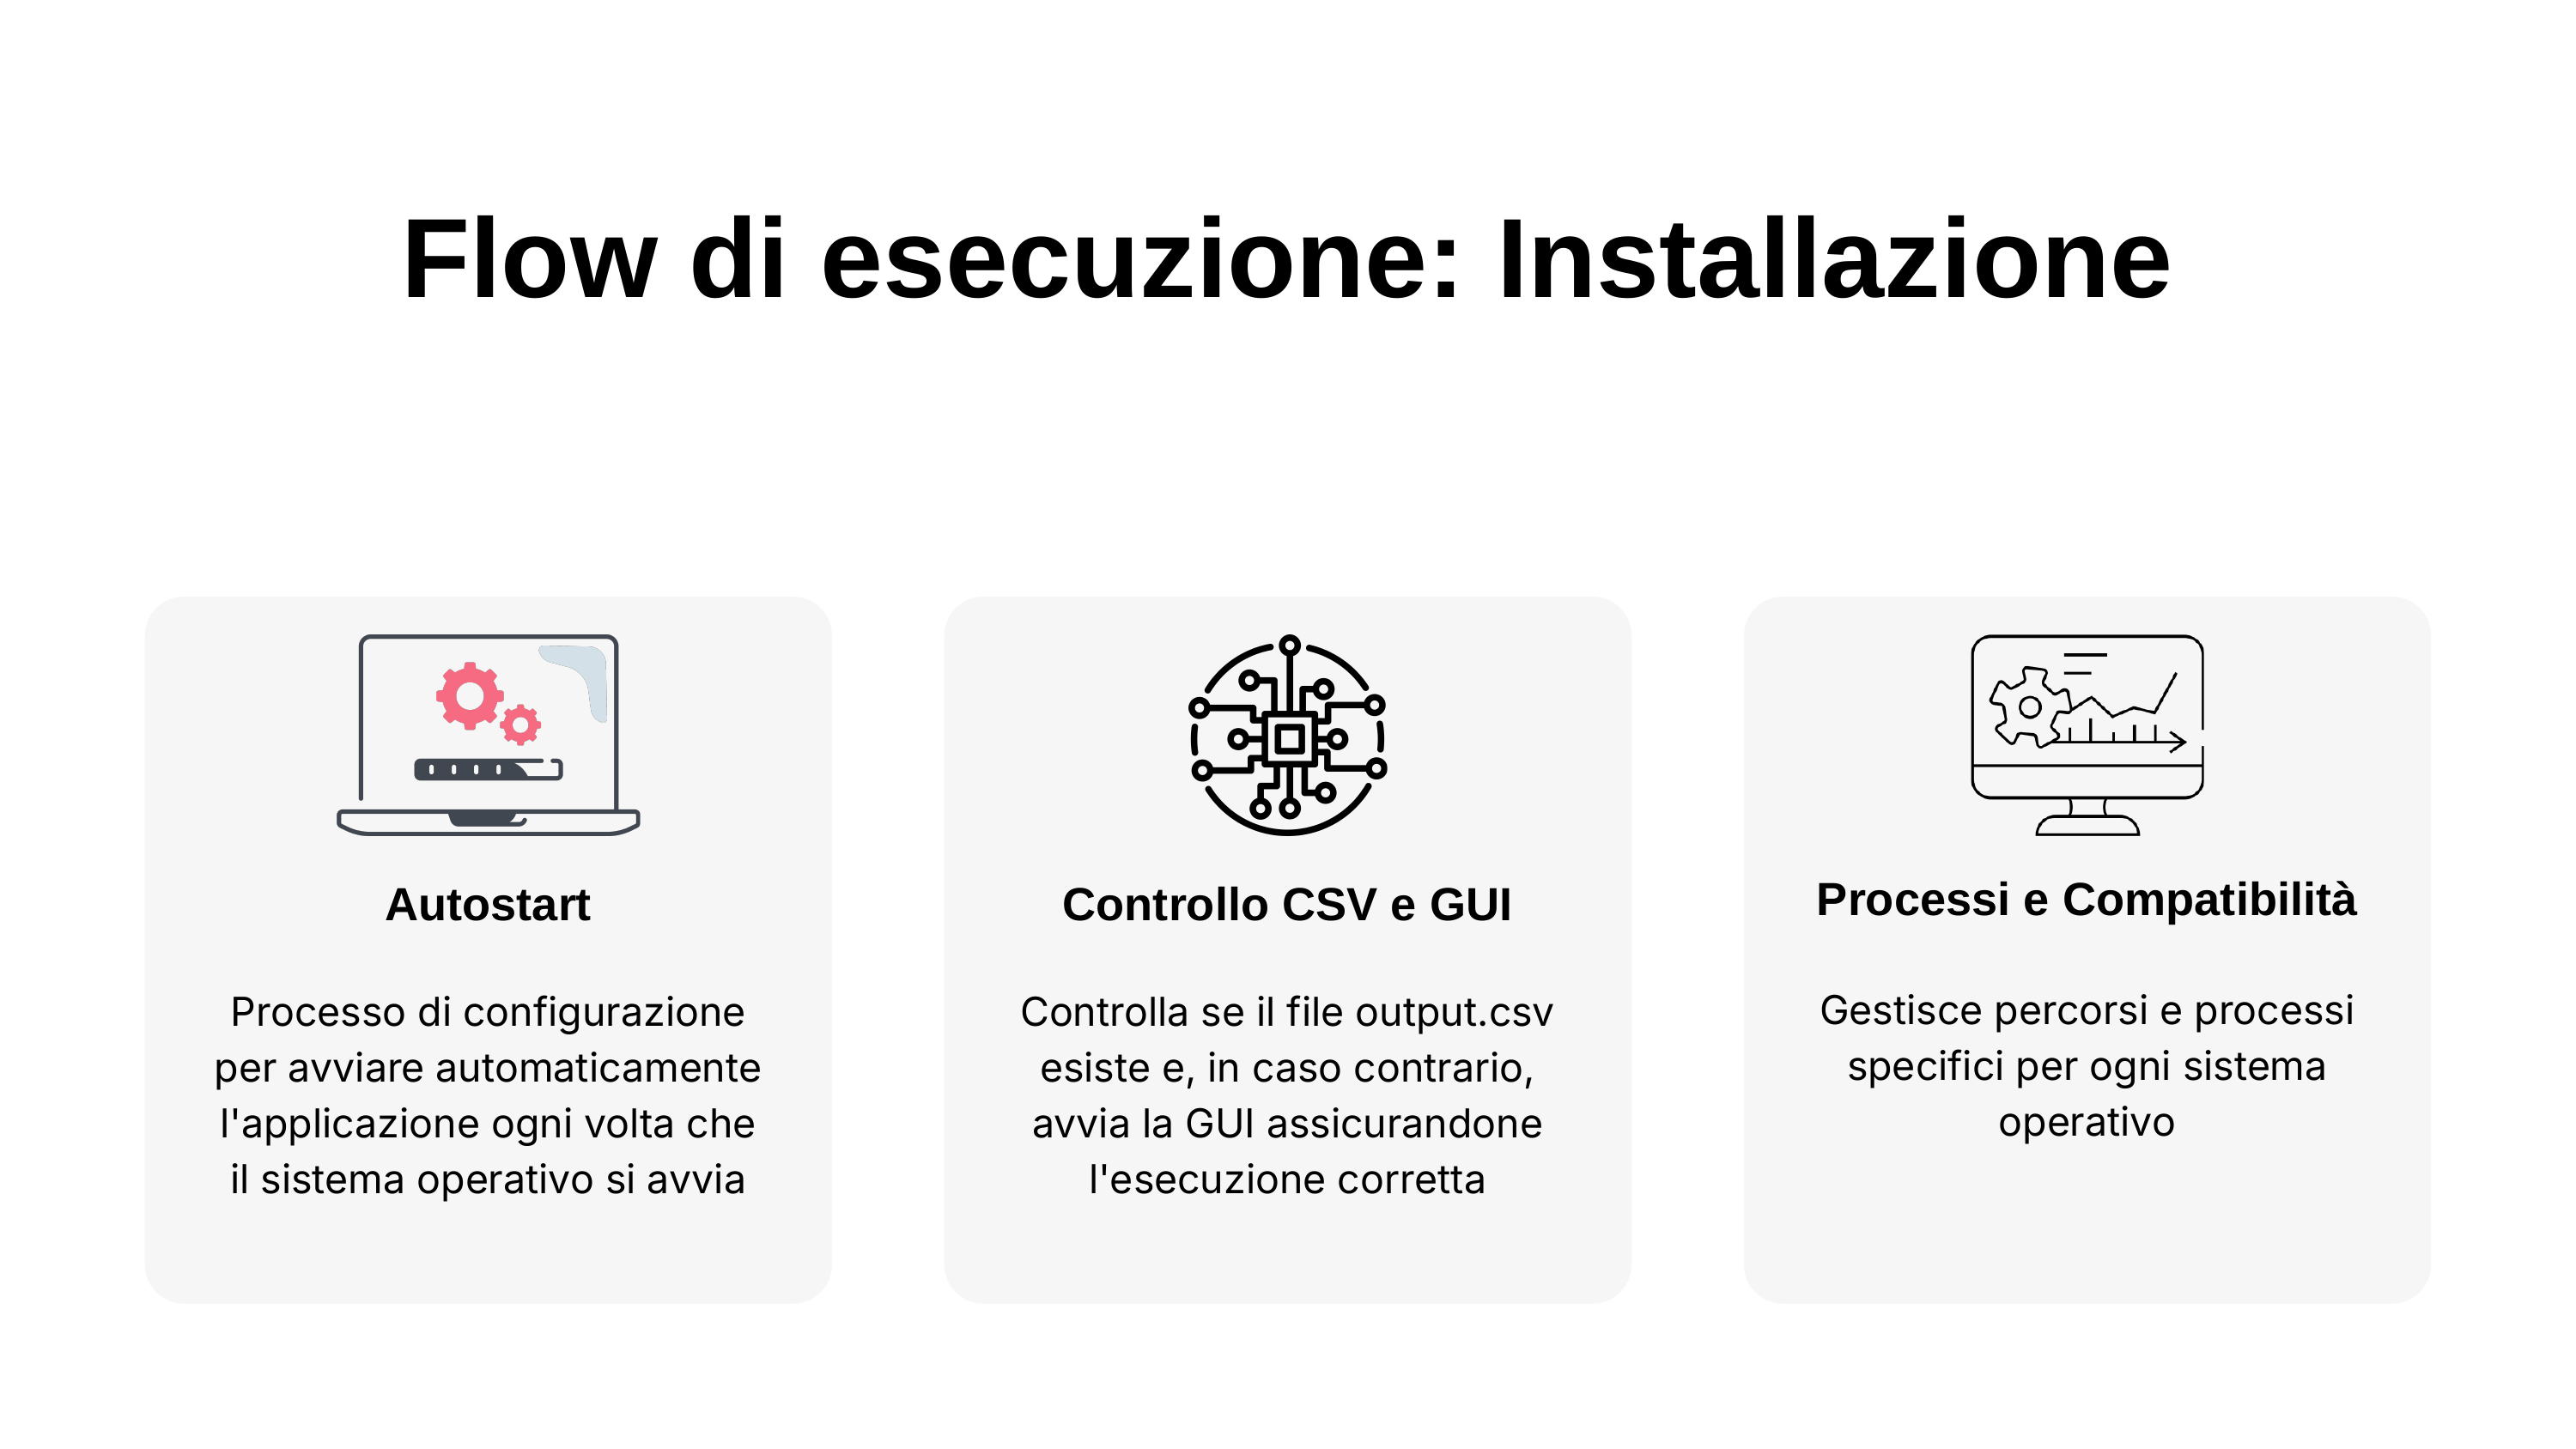

Flow di esecuzione: Installazione

Processi e Compatibilità
Gestisce percorsi e processi specifici per ogni sistema operativo
Autostart
Processo di configurazione per avviare automaticamente l'applicazione ogni volta che il sistema operativo si avvia
Controllo CSV e GUI
Controlla se il file output.csv esiste e, in caso contrario, avvia la GUI assicurandone l'esecuzione corretta